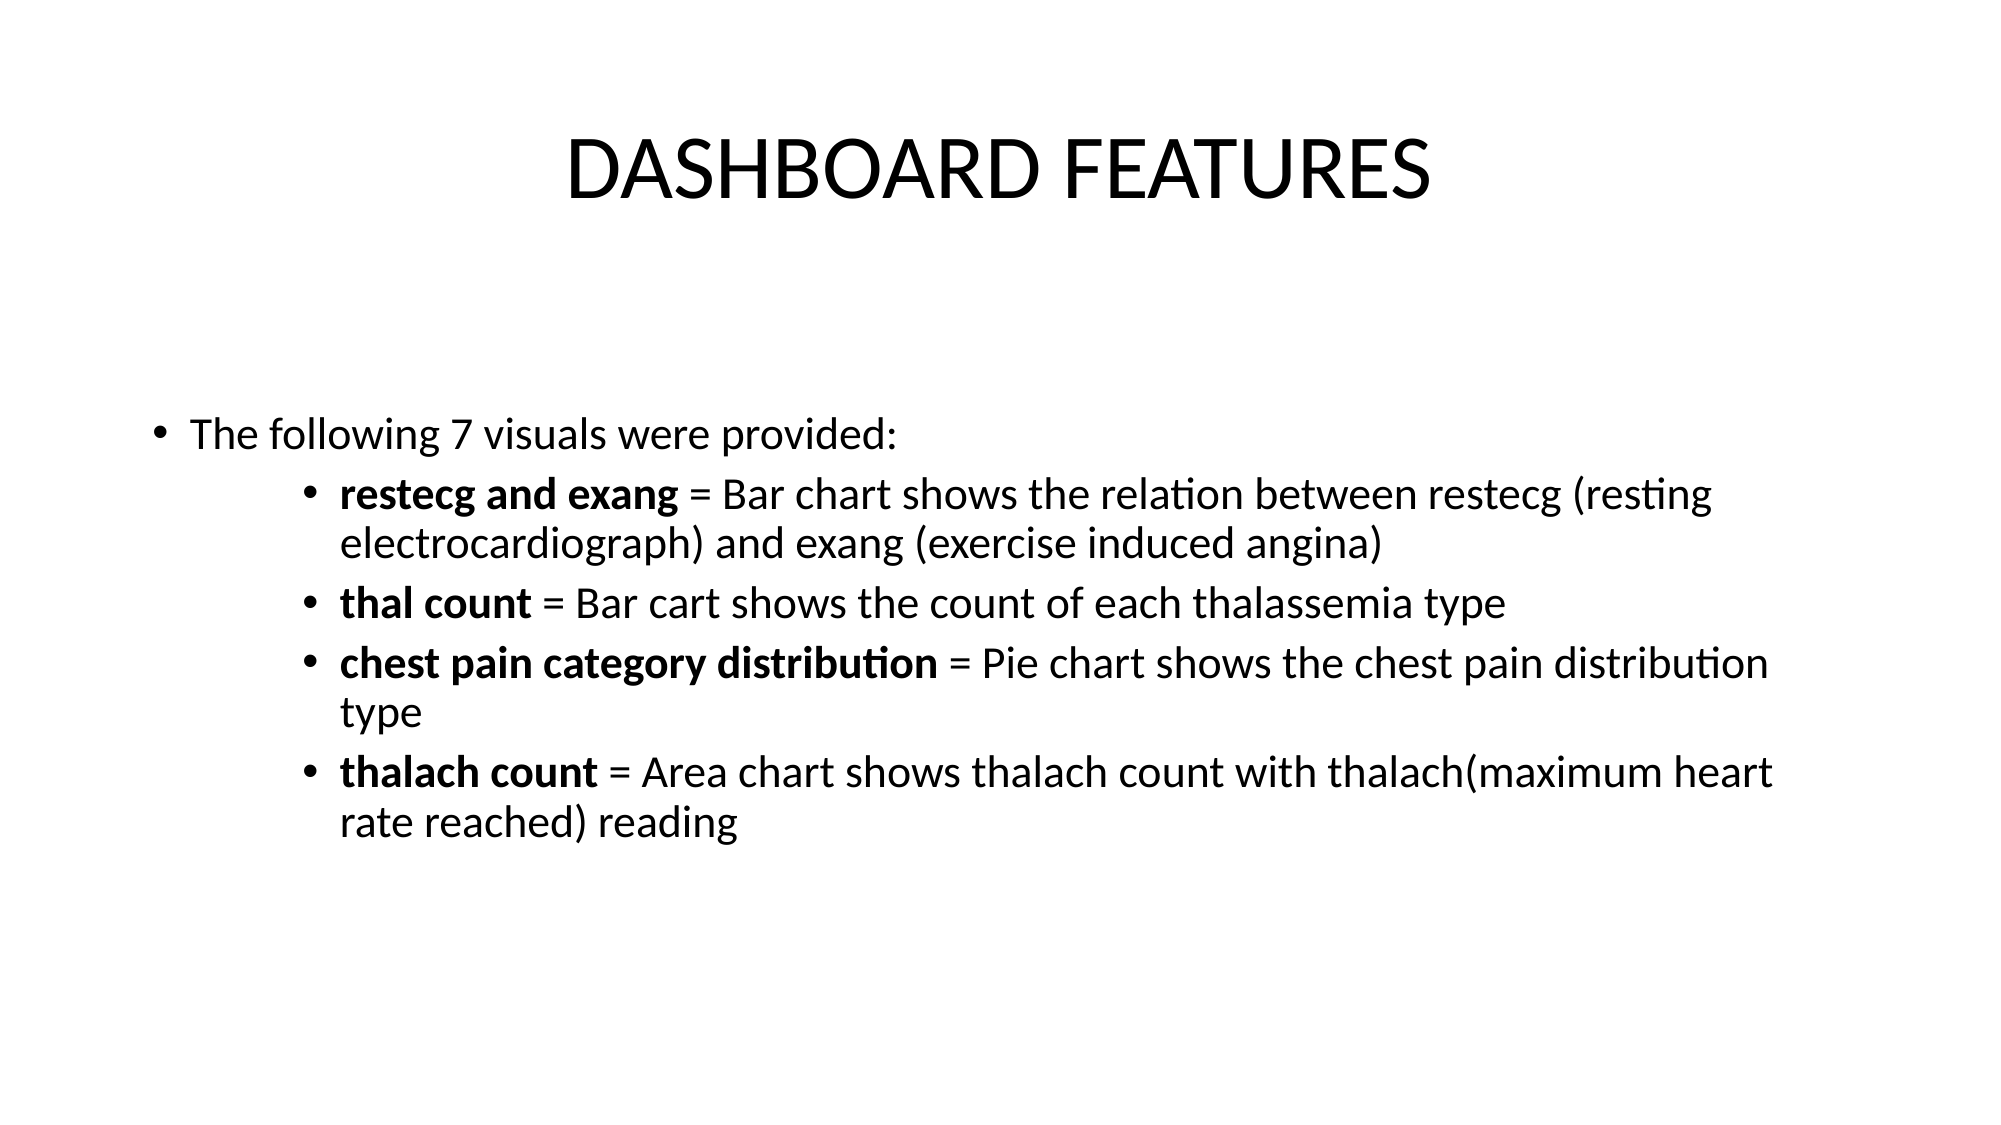

# DASHBOARD FEATURES
The following 7 visuals were provided:
restecg and exang = Bar chart shows the relation between restecg (resting electrocardiograph) and exang (exercise induced angina)
thal count = Bar cart shows the count of each thalassemia type
chest pain category distribution = Pie chart shows the chest pain distribution type
thalach count = Area chart shows thalach count with thalach(maximum heart rate reached) reading